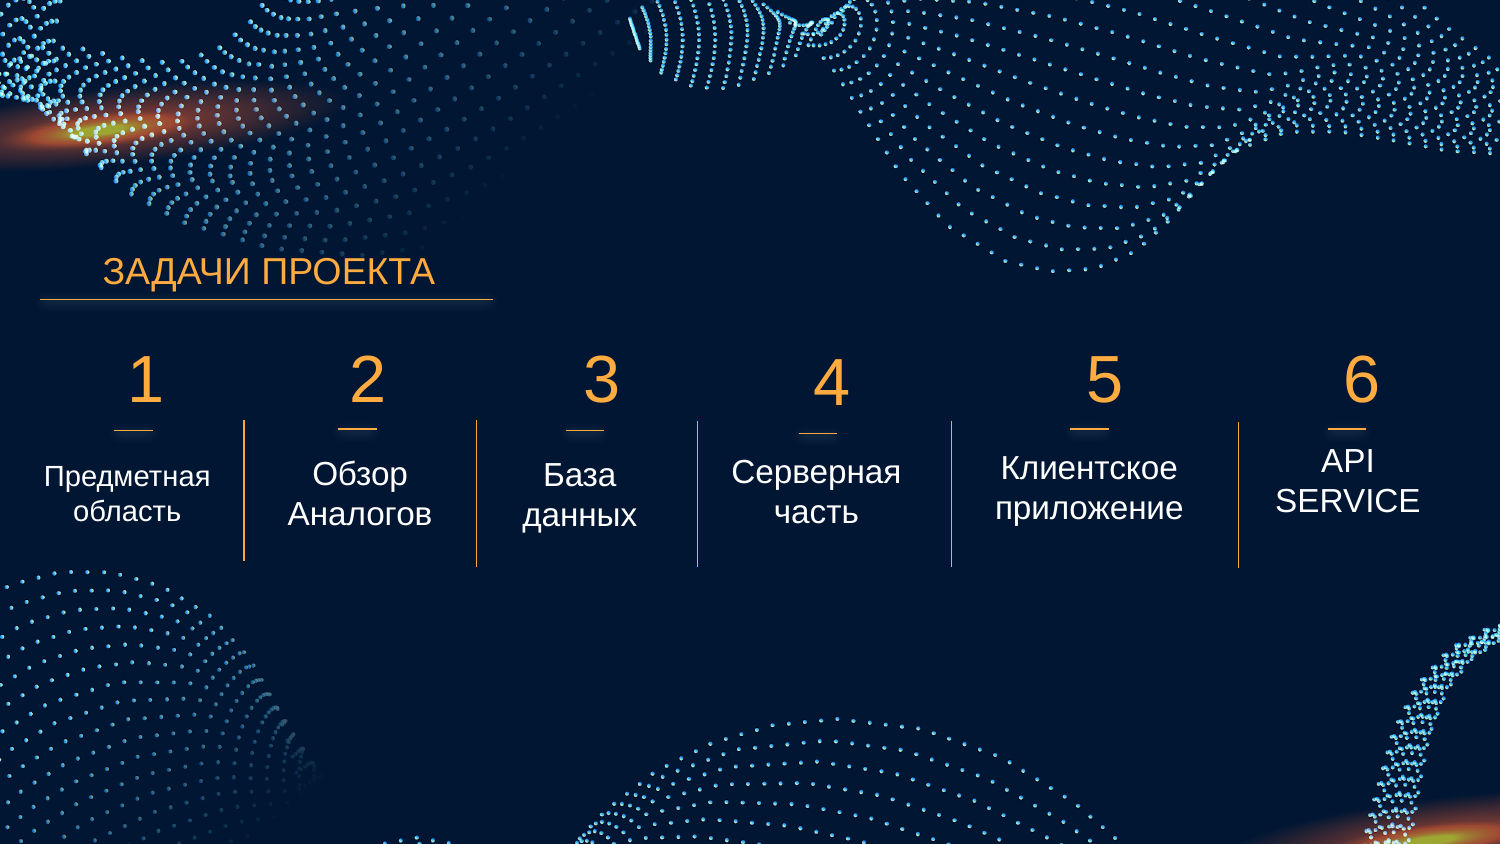

ЗАДАЧИ ПРОЕКТА
4
1
2
5
6
3
База данных
Серверная часть
Предметная область
API SERVICE
Клиентское приложение
# Обзор Аналогов